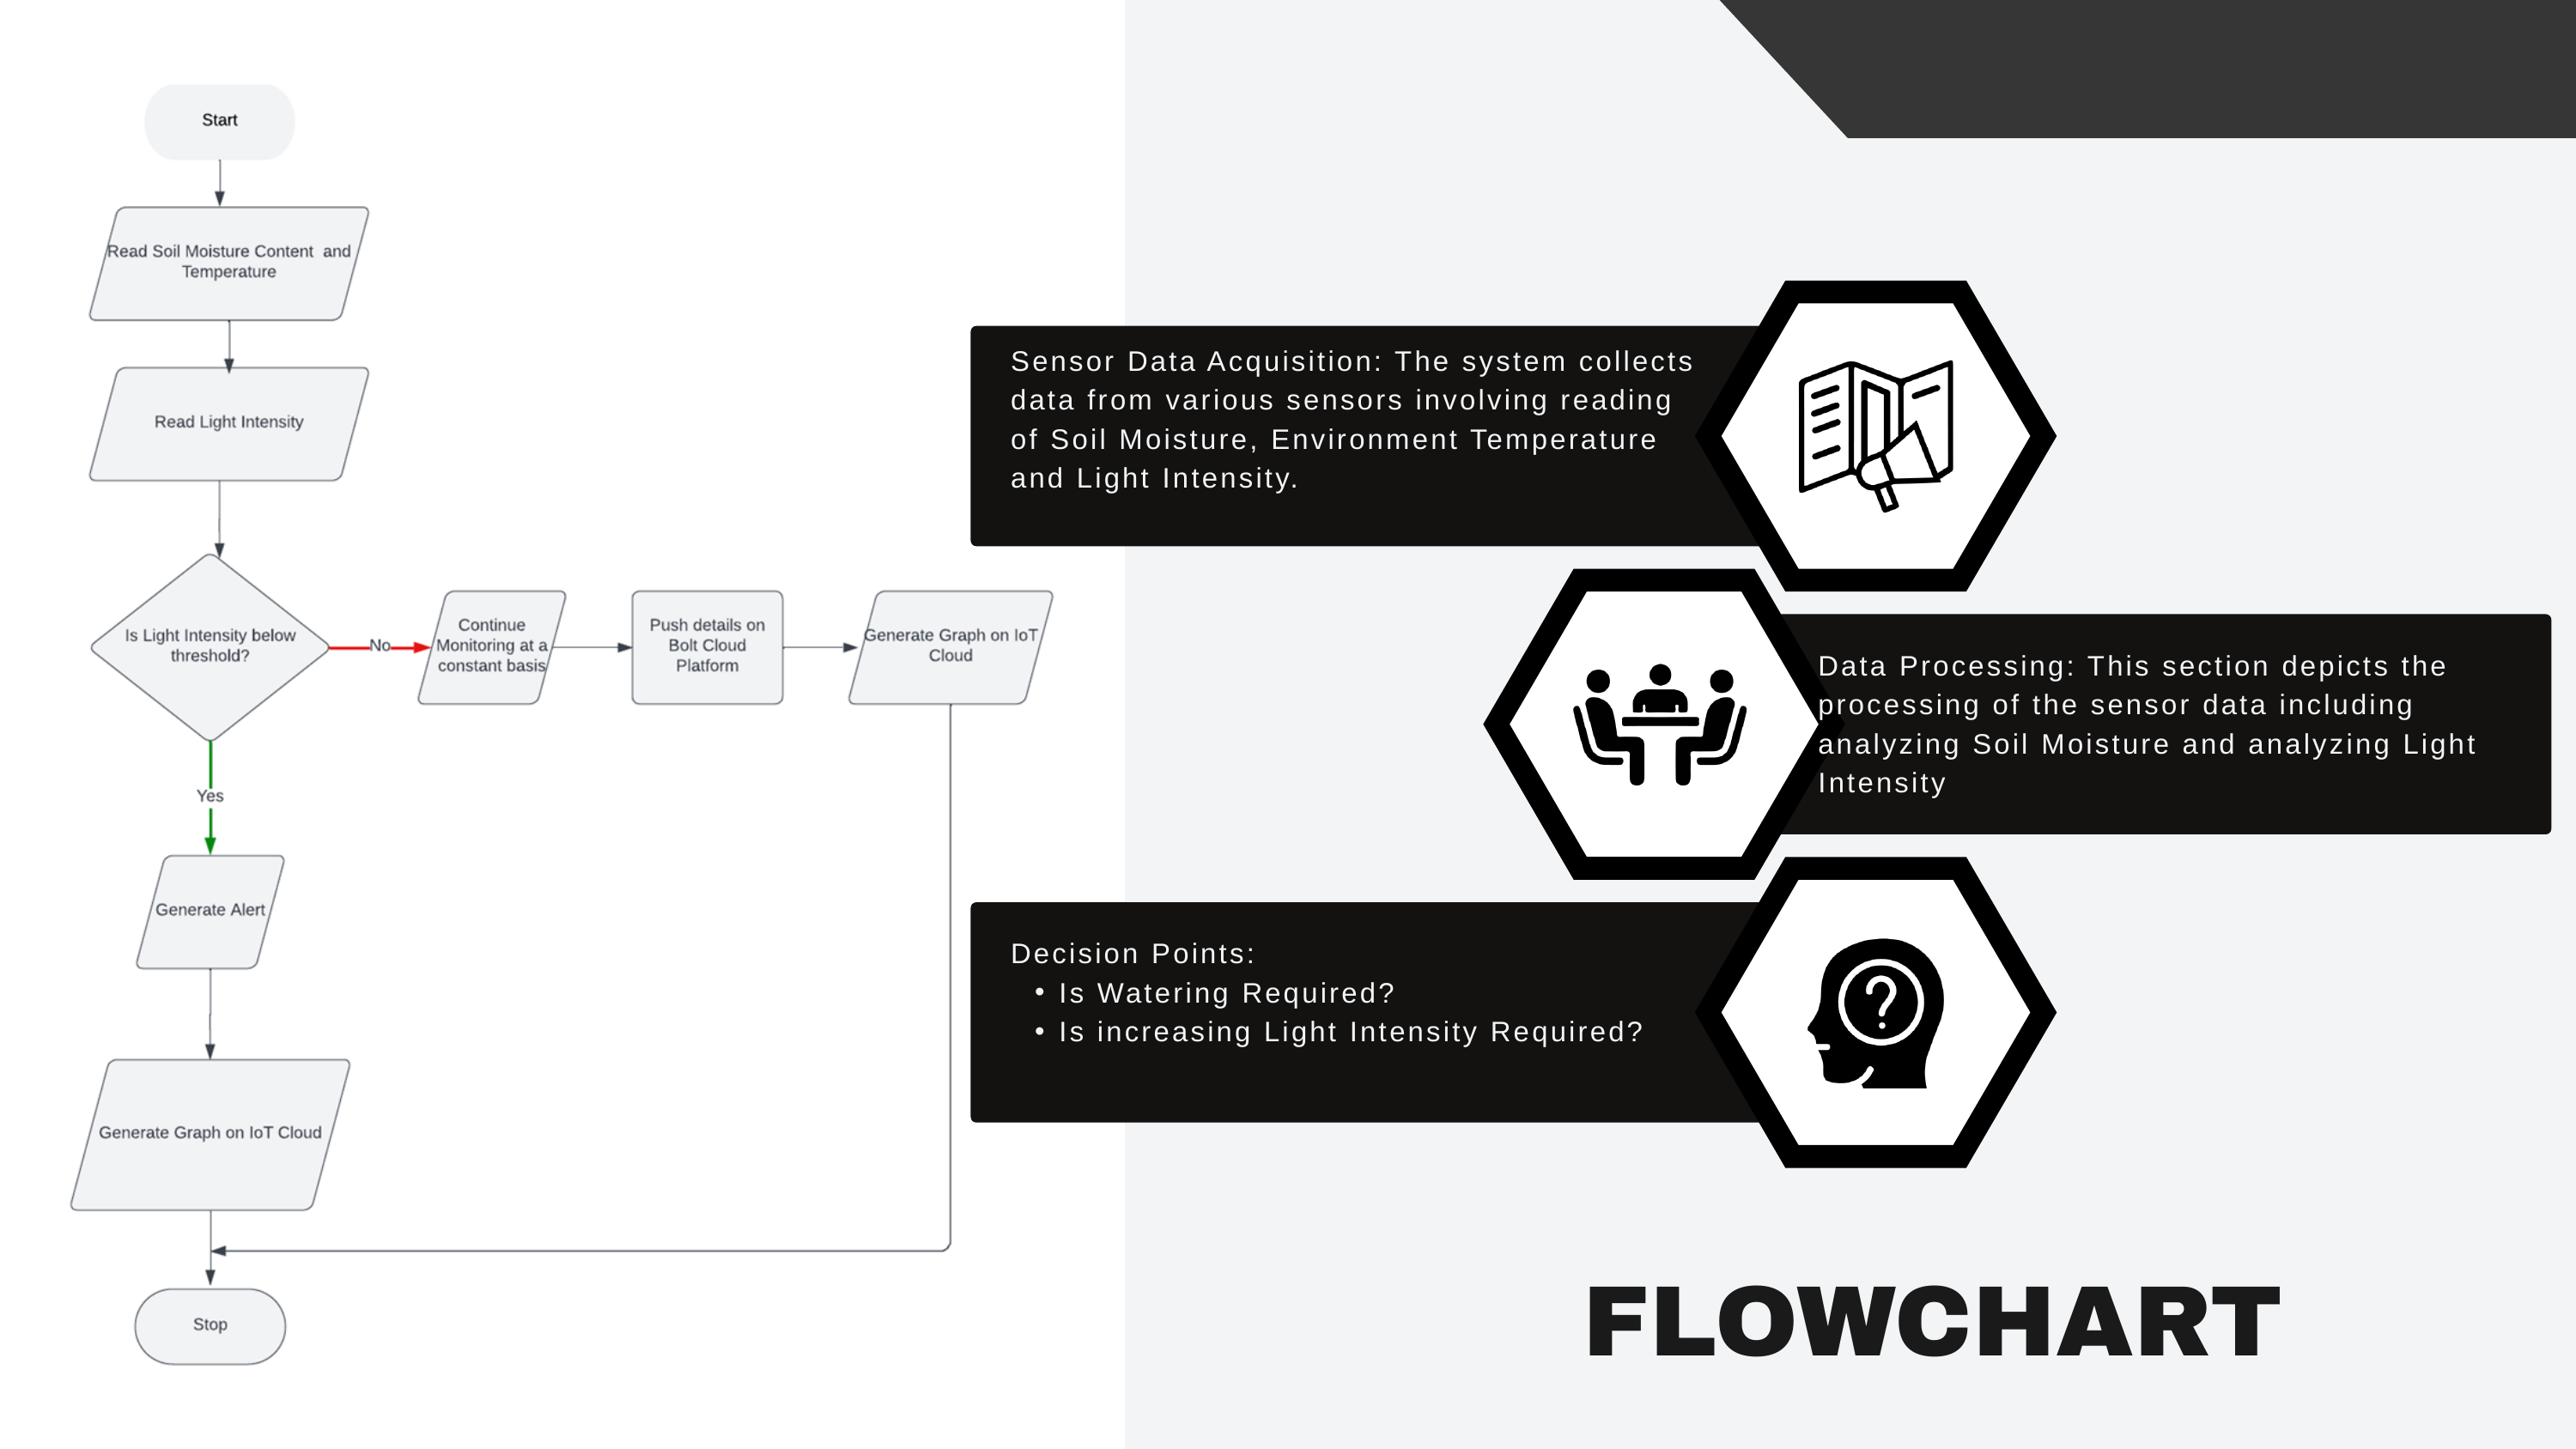

Sensor Data Acquisition: The system collects data from various sensors involving reading of Soil Moisture, Environment Temperature and Light Intensity.

Data Processing: This section depicts the processing of the sensor data including analyzing Soil Moisture and analyzing Light Intensity

Decision Points:
Is Watering Required?
Is increasing Light Intensity Required?

FLOWCHART